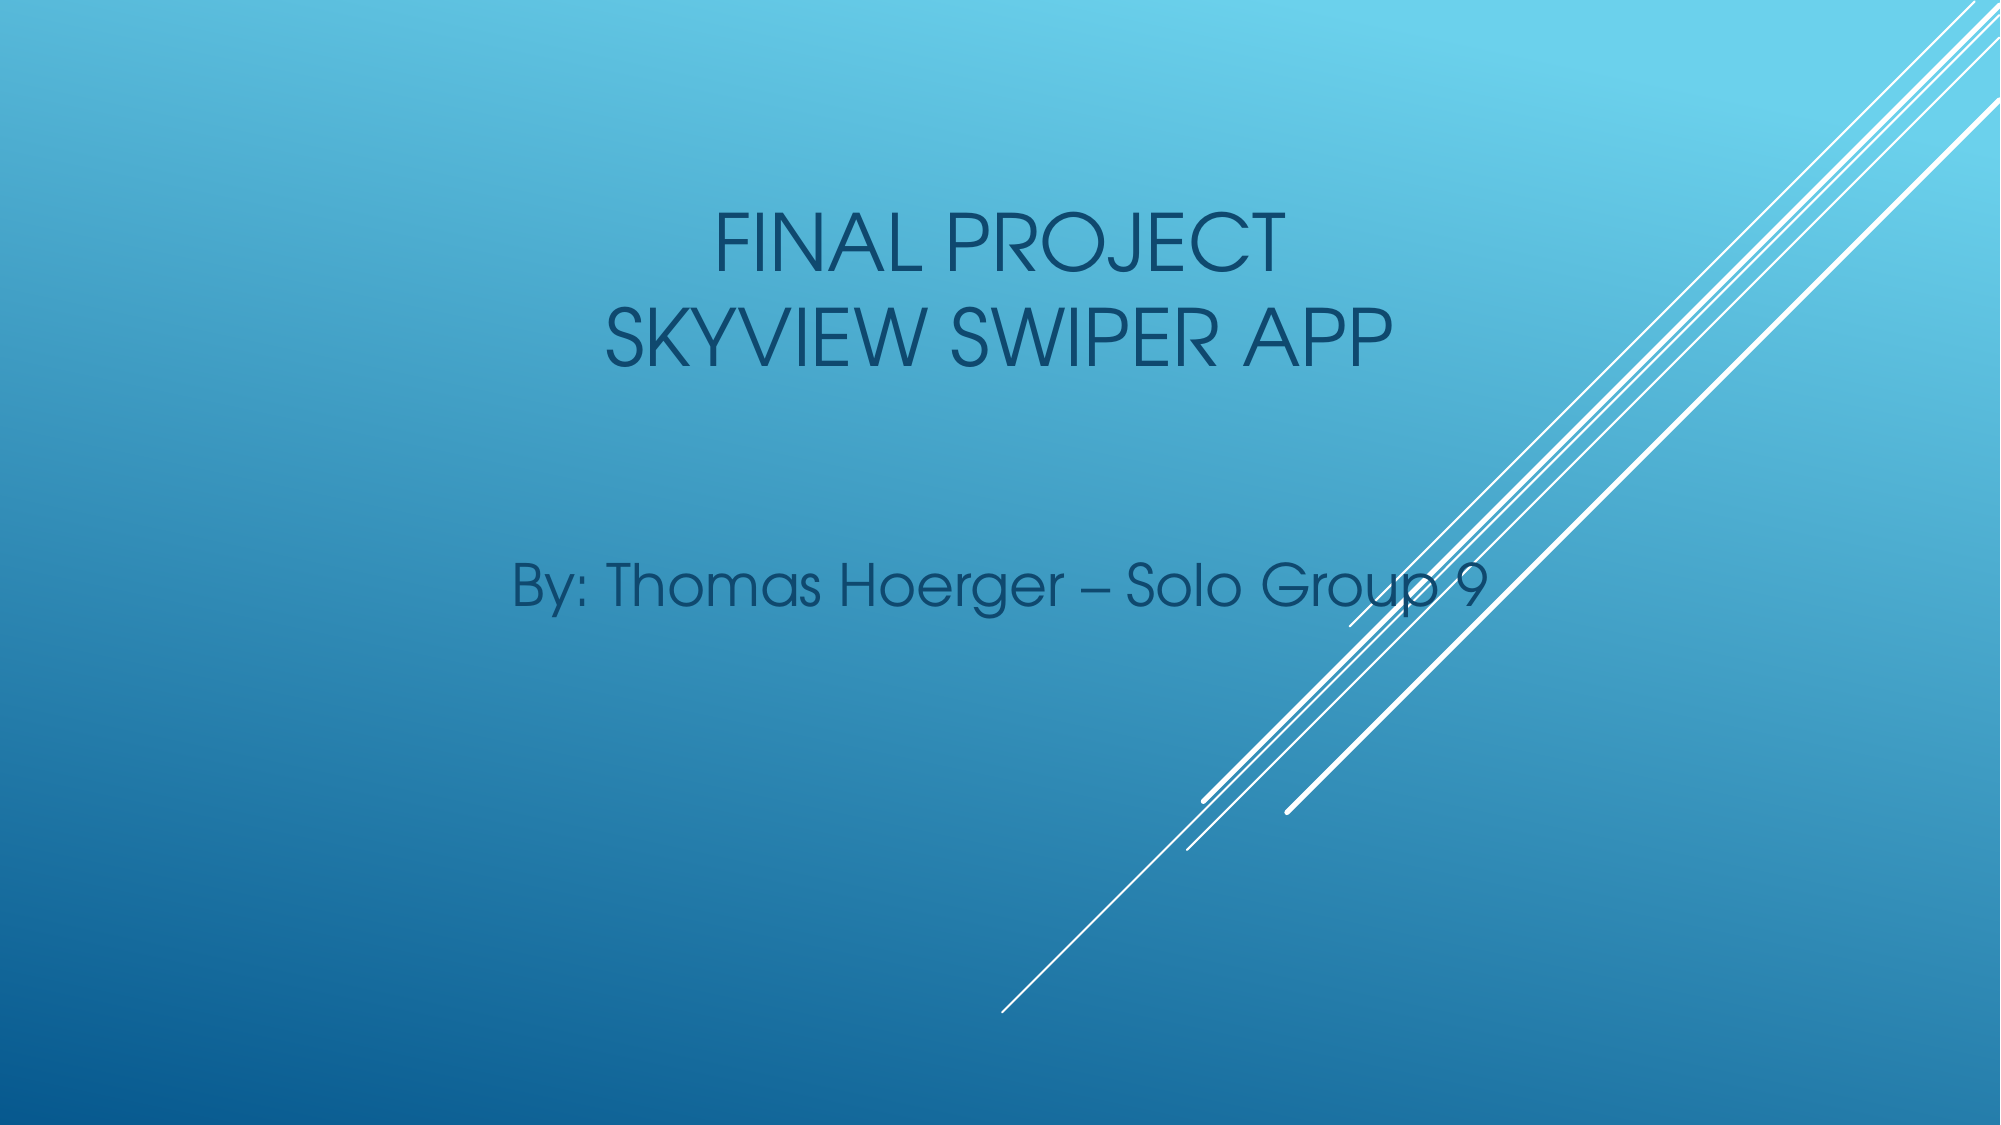

# Final Project Skyview Swiper App
By: Thomas Hoerger – Solo Group 9